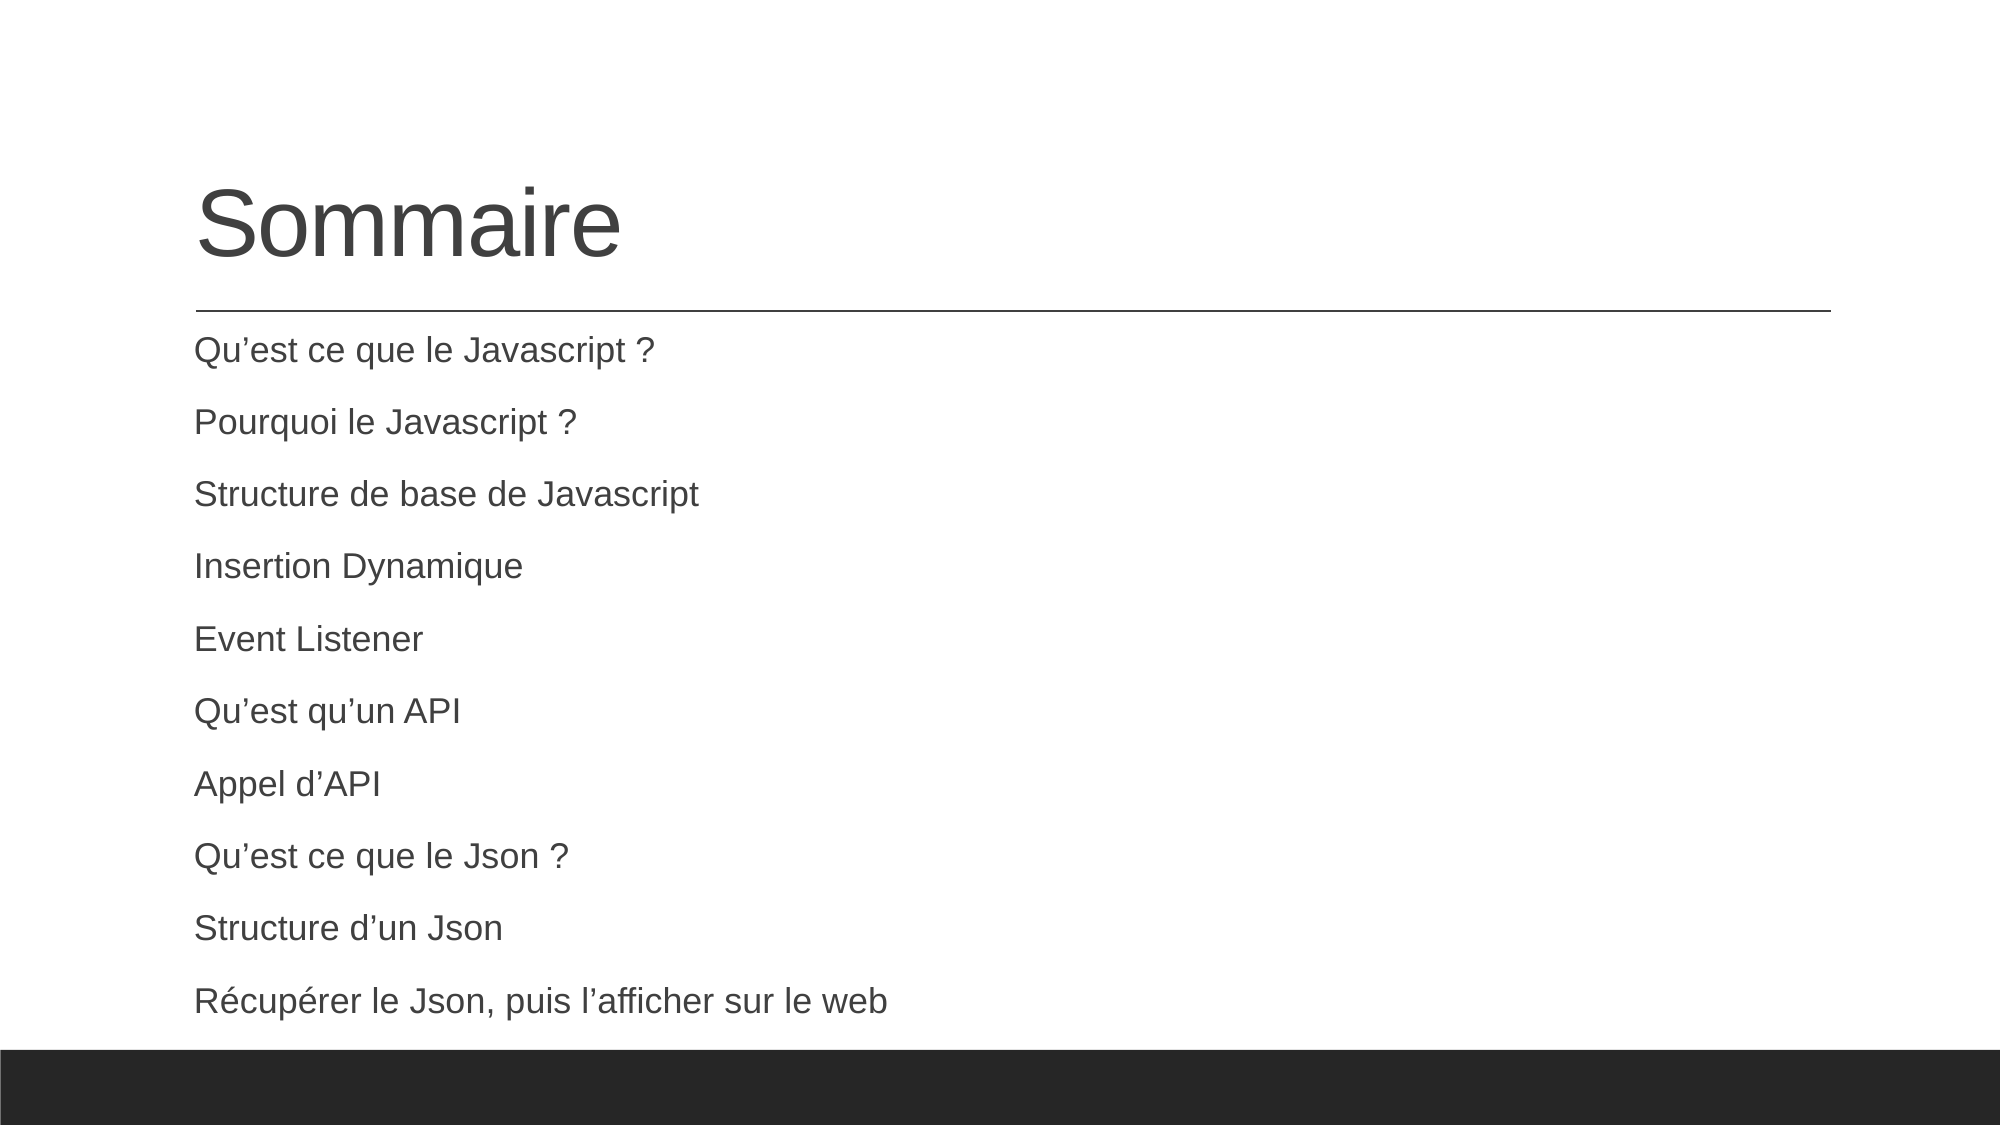

# Sommaire
Qu’est ce que le Javascript ?
Pourquoi le Javascript ?
Structure de base de Javascript
Insertion Dynamique
Event Listener
Qu’est qu’un API
Appel d’API
Qu’est ce que le Json ?
Structure d’un Json
Récupérer le Json, puis l’afficher sur le web